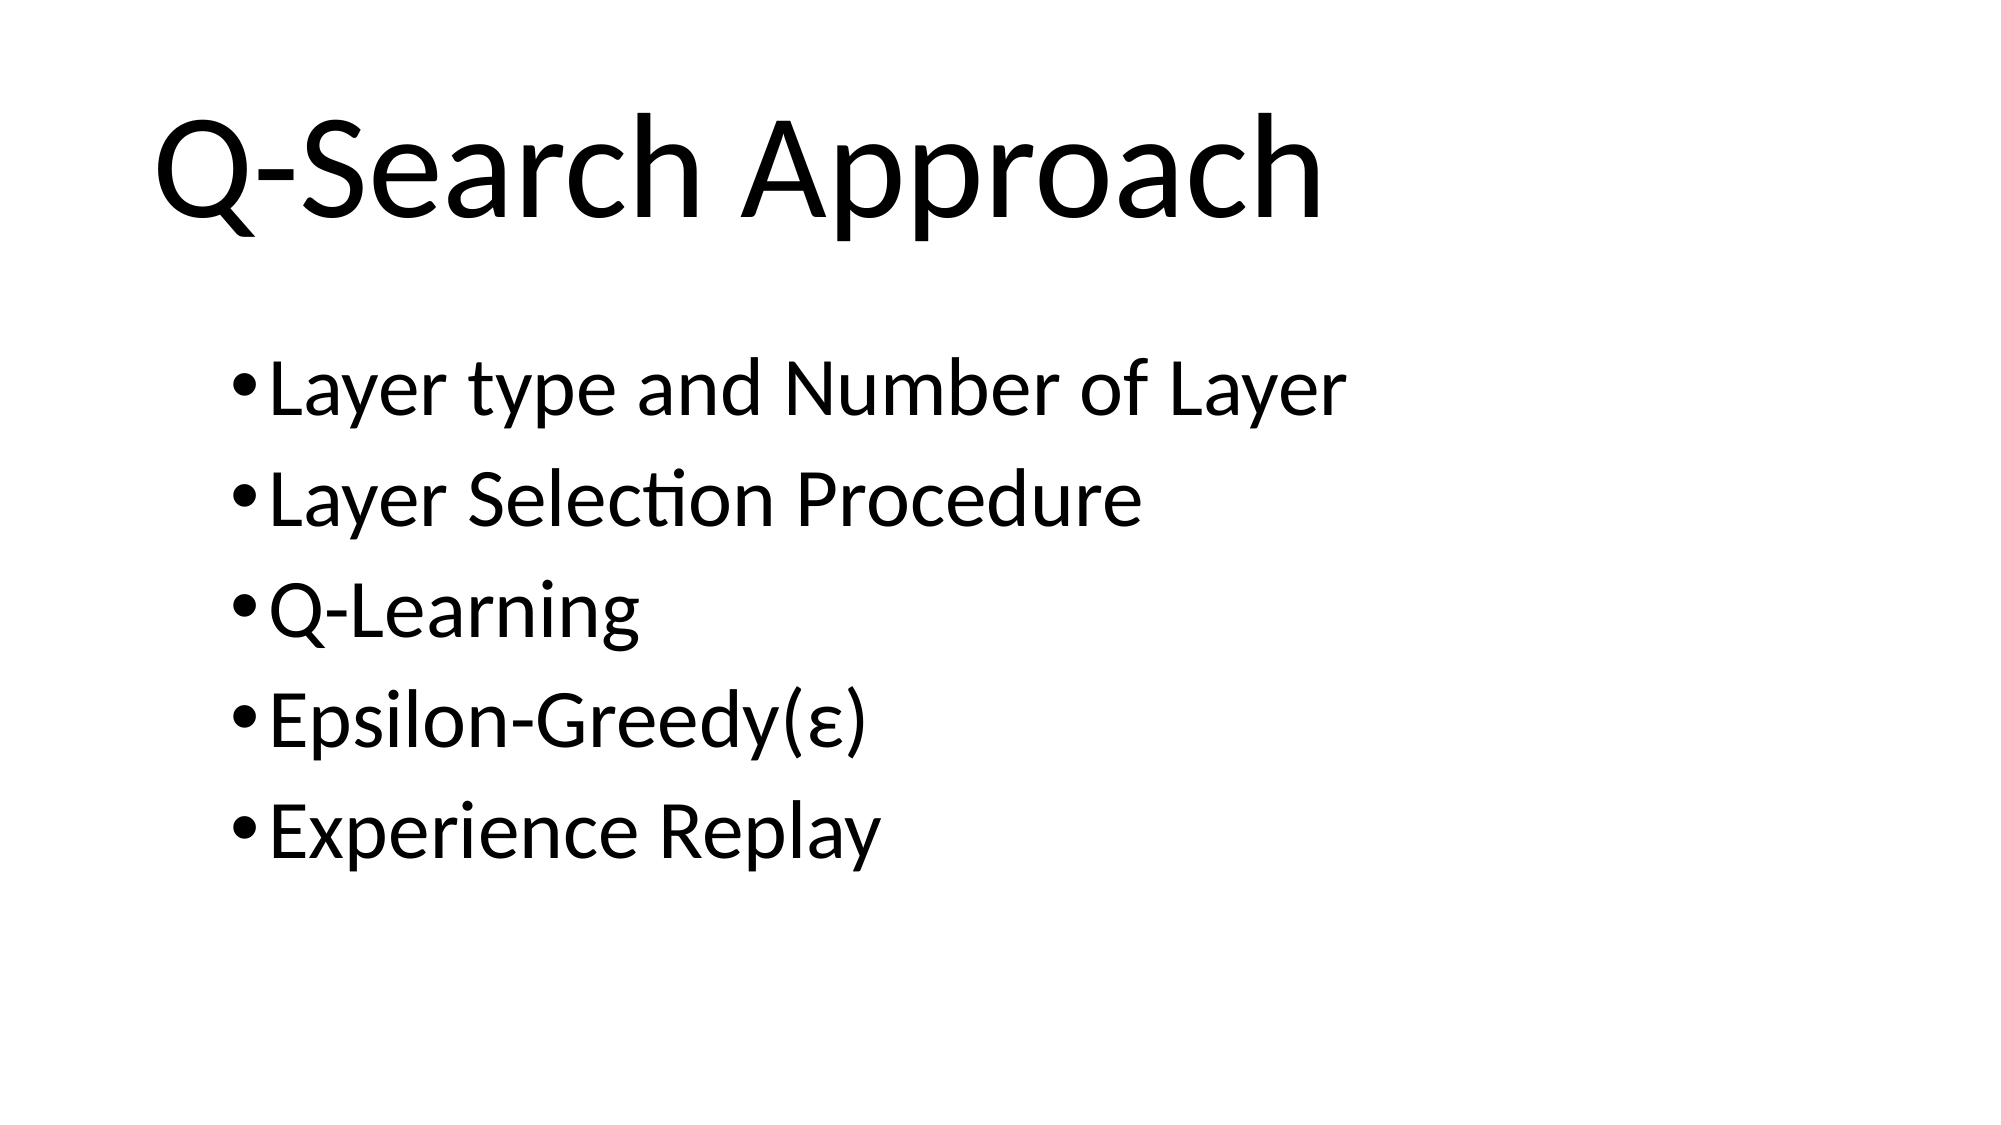

# Q-Search Approach
Layer type and Number of Layer
Layer Selection Procedure
Q-Learning
Epsilon-Greedy(ε)
Experience Replay